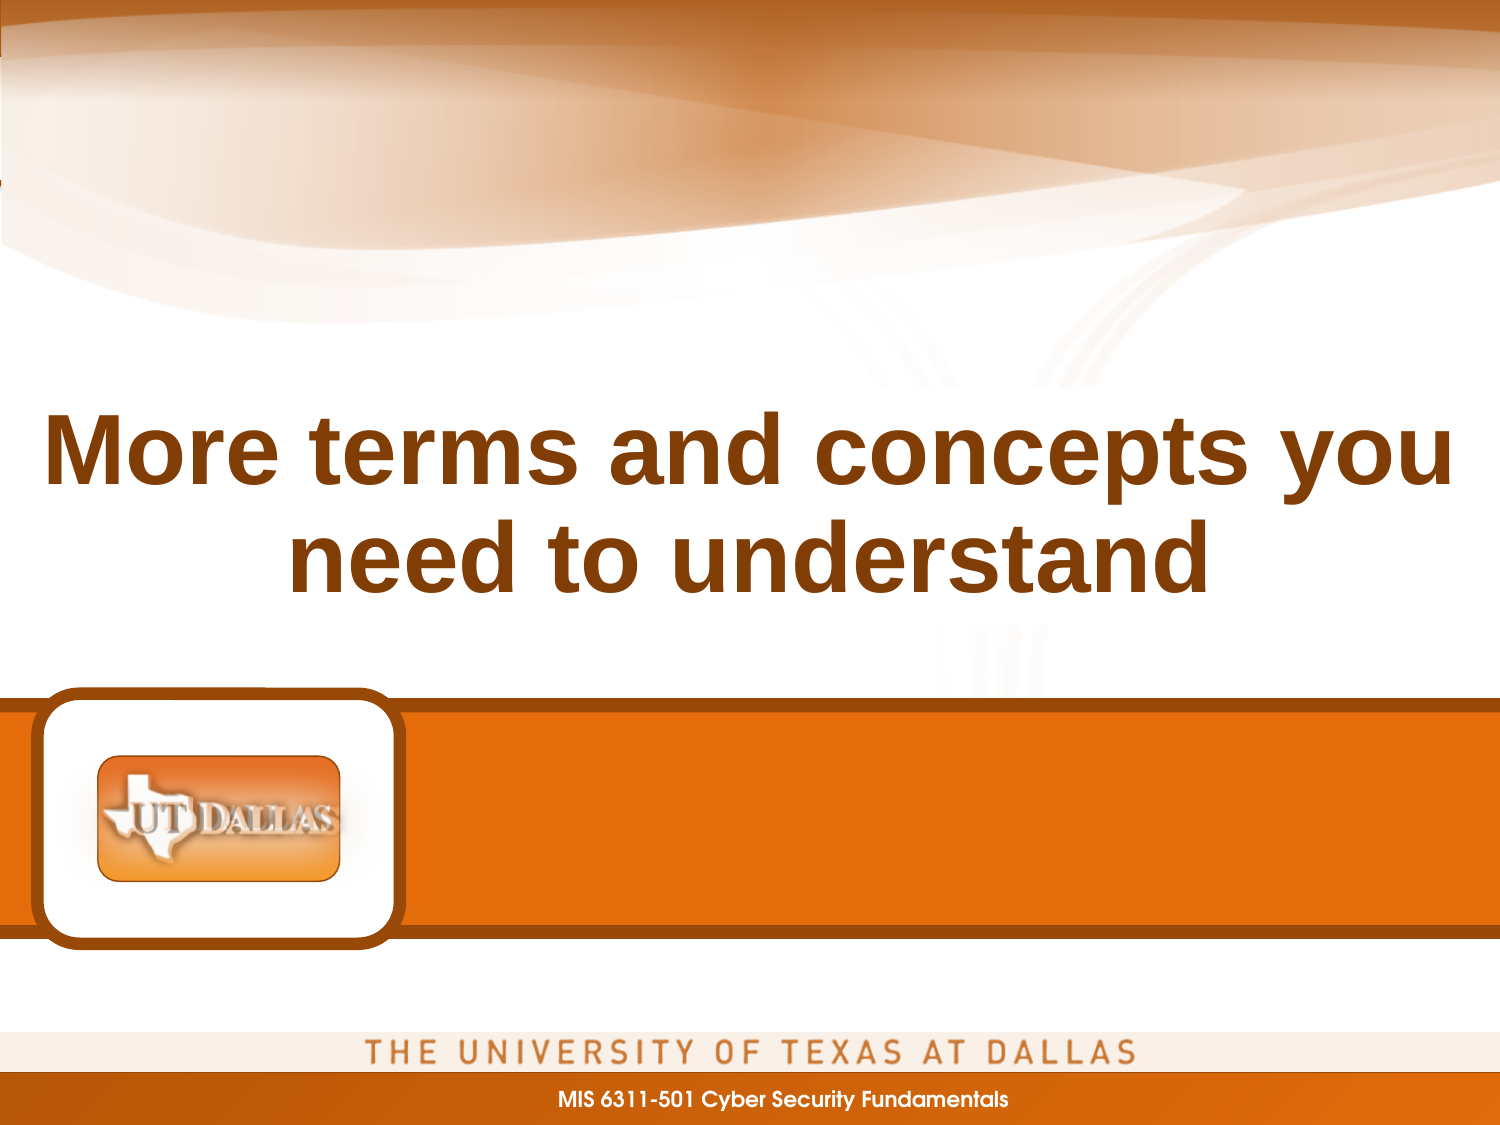

# More terms and concepts you need to understand